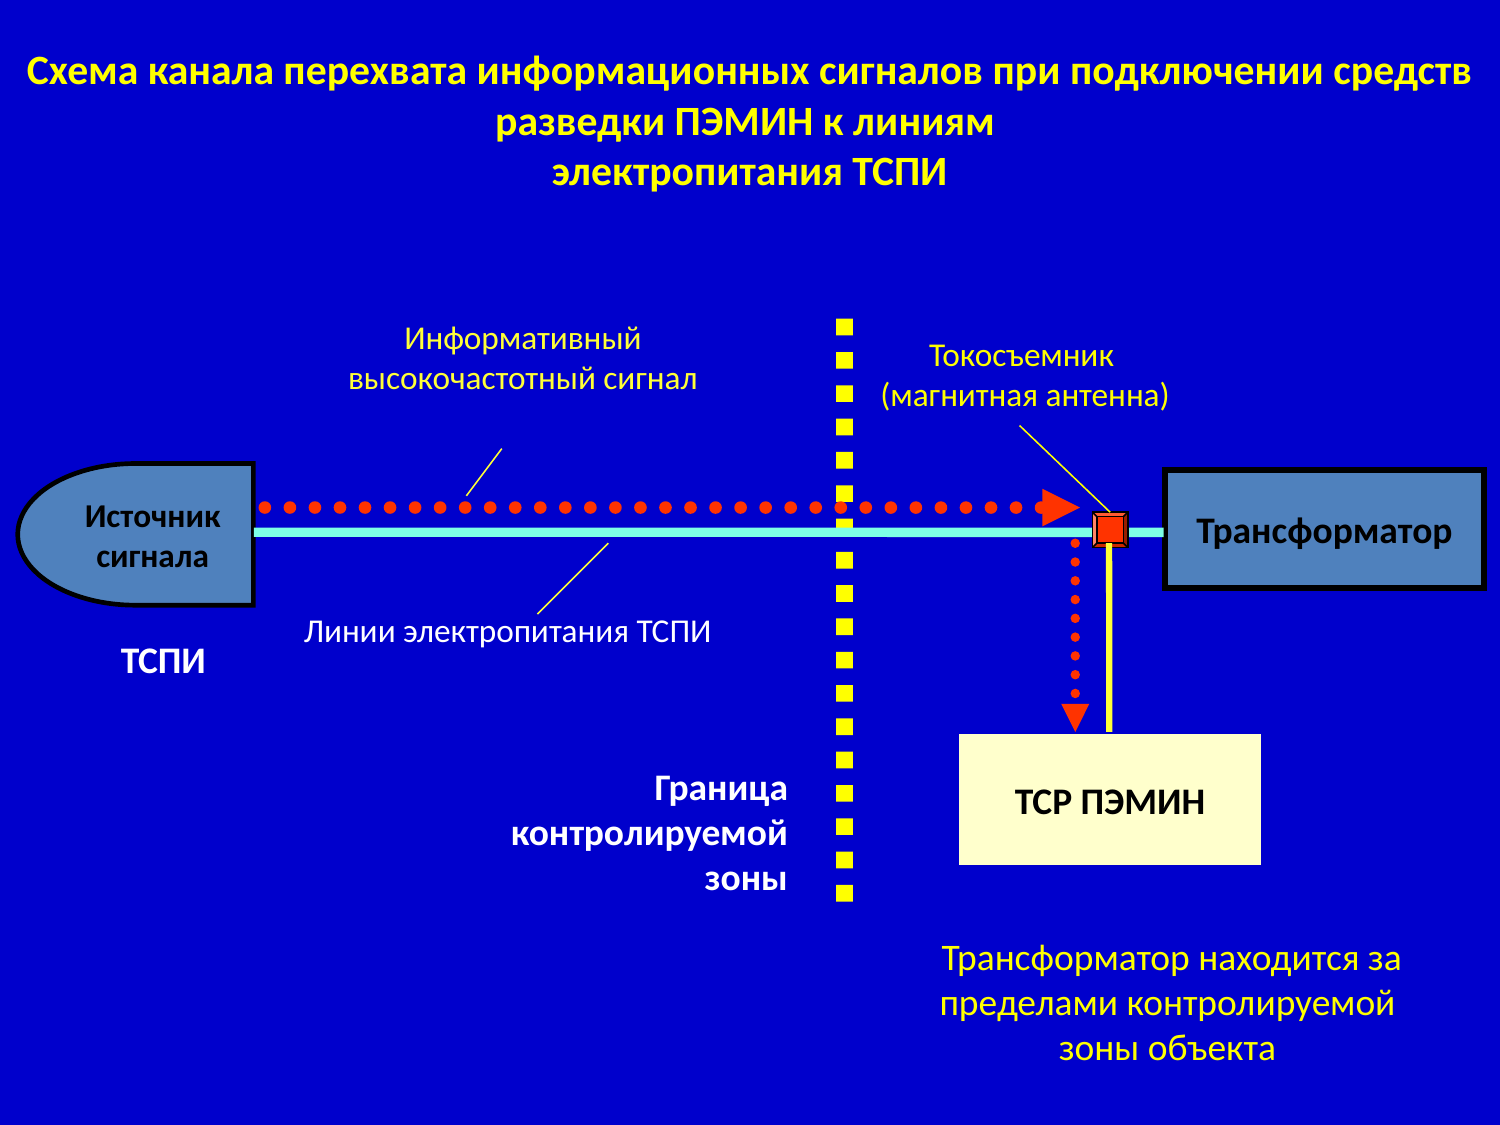

Схема канала перехвата информационных сигналов при подключении средств разведки ПЭМИН к линиям
электропитания ТСПИ
Информативный высокочастотный сигнал

Токосъемник
(магнитная антенна)

Источник
сигнала

Трансформатор

Линии электропитания ТСПИ
ТСПИ
ТСР ПЭМИН
Граница контролируемой зоны
Трансформатор находится за пределами контролируемой
зоны объекта